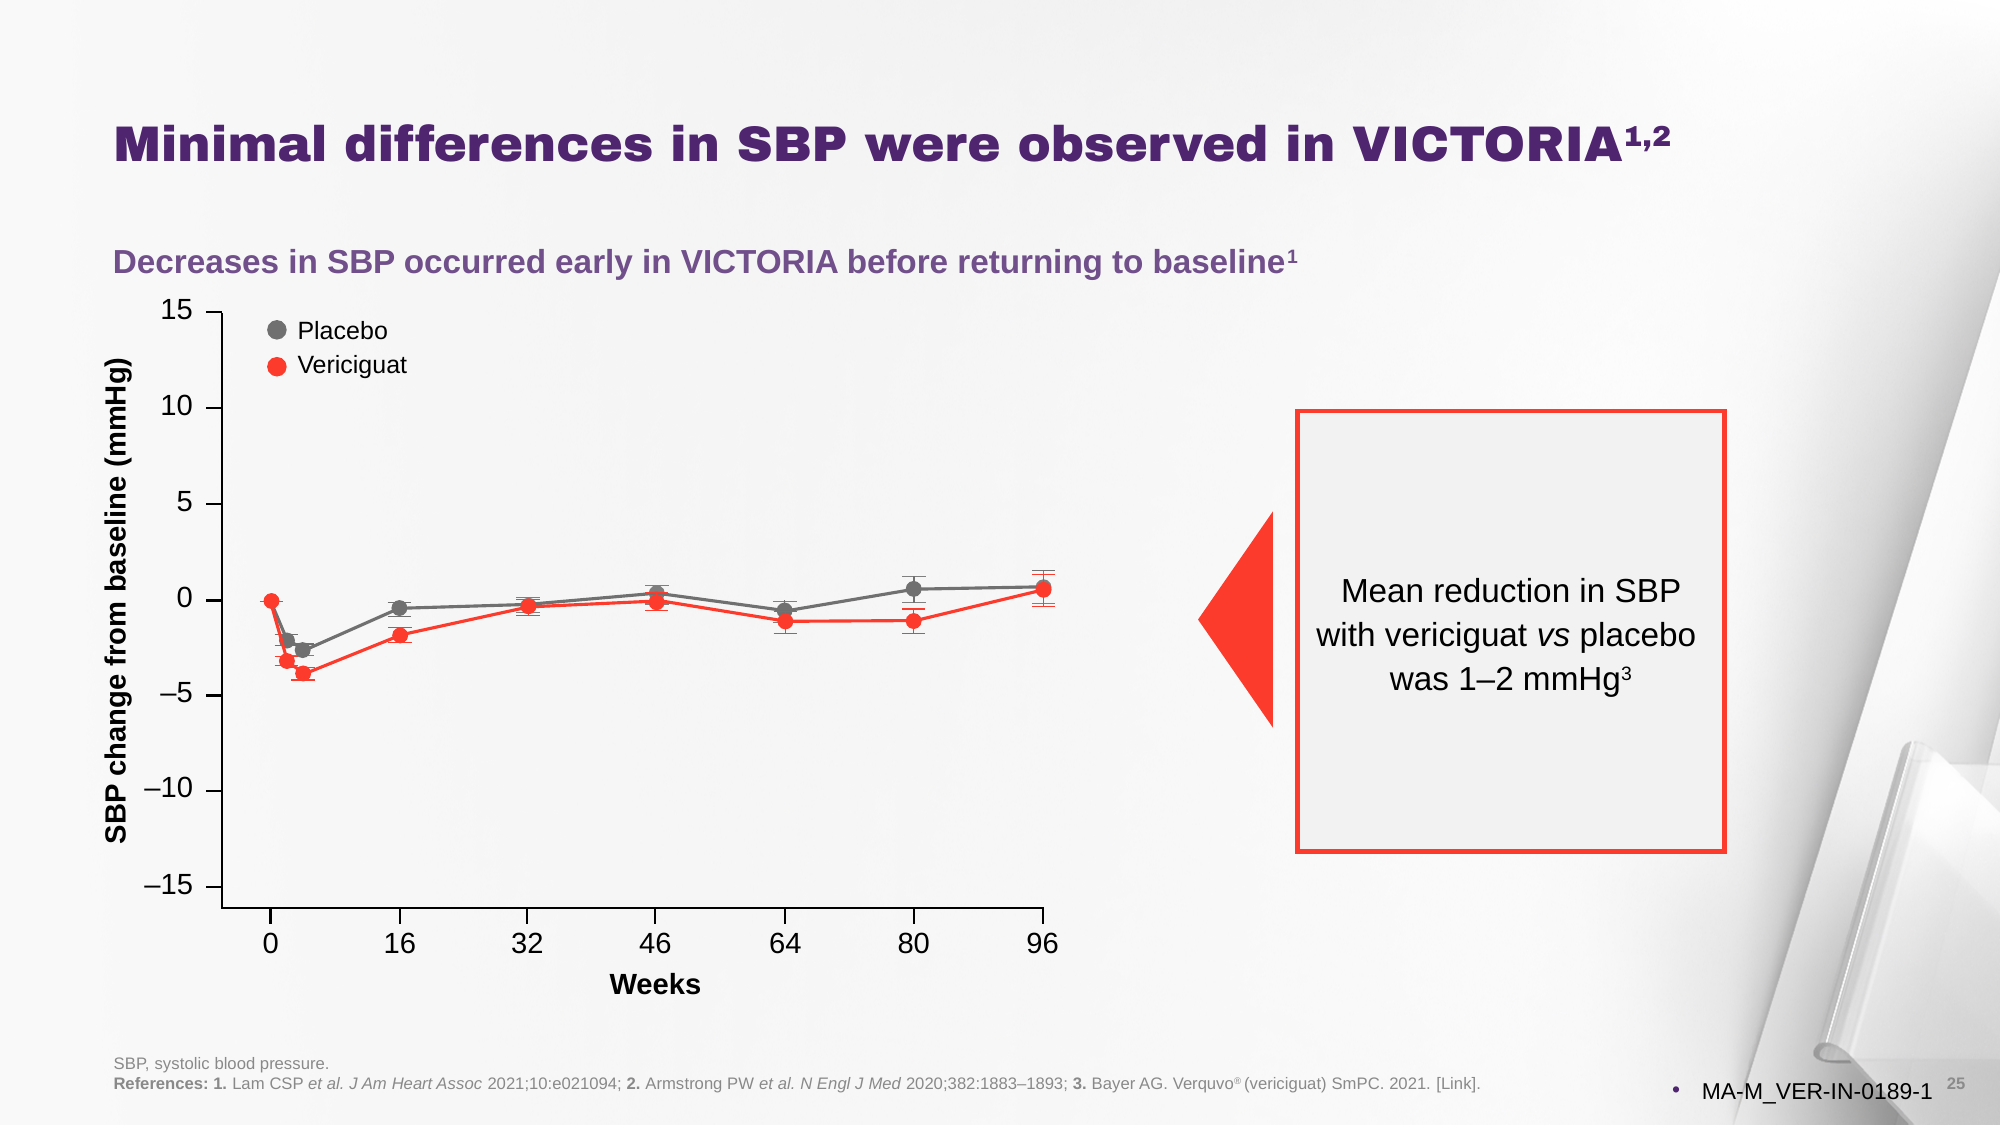

# Minimal differences in SBP were observed in VICTORIA1,2
Decreases in SBP occurred early in VICTORIA before returning to baseline1
15

10
5
0
–5
–10
–15
0
16
32
46
64
80
96
Placebo
Vericiguat

SBP change from baseline (mmHg)

Weeks
Mean reduction in SBP with vericiguat vs placebo
was 1–2 mmHg3

SBP, systolic blood pressure.
References: 1. Lam CSP et al. J Am Heart Assoc 2021;10:e021094; 2. Armstrong PW et al. N Engl J Med 2020;382:1883–1893; 3. Bayer AG. Verquvo® (vericiguat) SmPC. 2021. [Link].
25
MA-M_VER-IN-0189-1